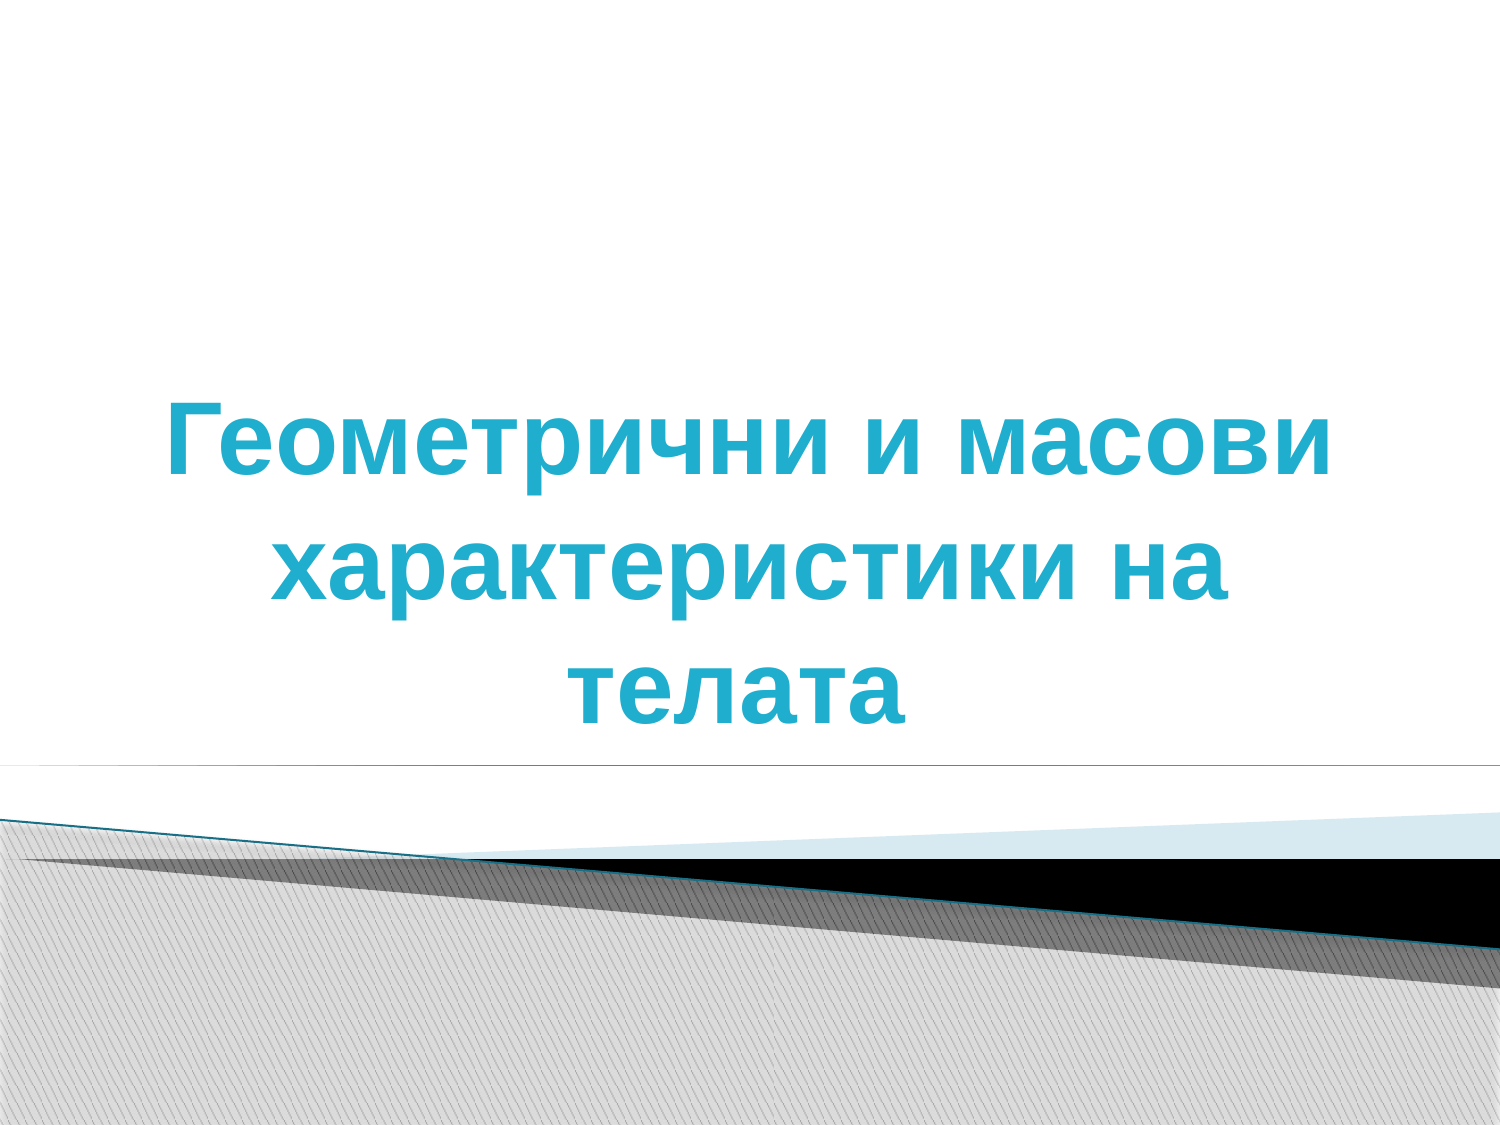

# Геометрични и масови характеристики на телата